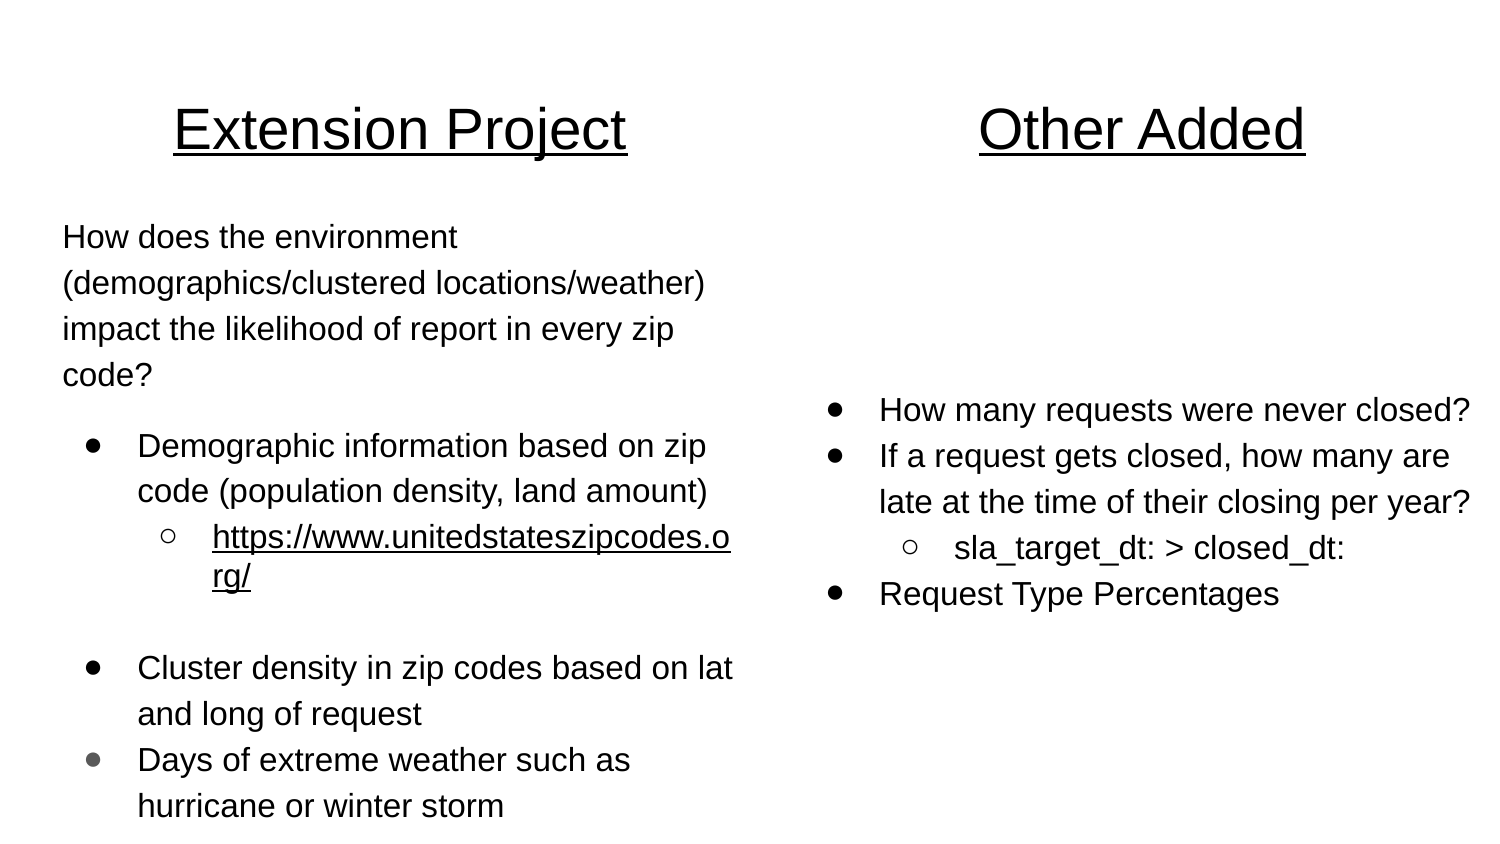

# Extension Project
Other Added
How does the environment (demographics/clustered locations/weather) impact the likelihood of report in every zip code?
Demographic information based on zip code (population density, land amount)
https://www.unitedstateszipcodes.org/
Cluster density in zip codes based on lat and long of request
Days of extreme weather such as hurricane or winter storm
How many requests were never closed?
If a request gets closed, how many are late at the time of their closing per year?
sla_target_dt: > closed_dt:
Request Type Percentages